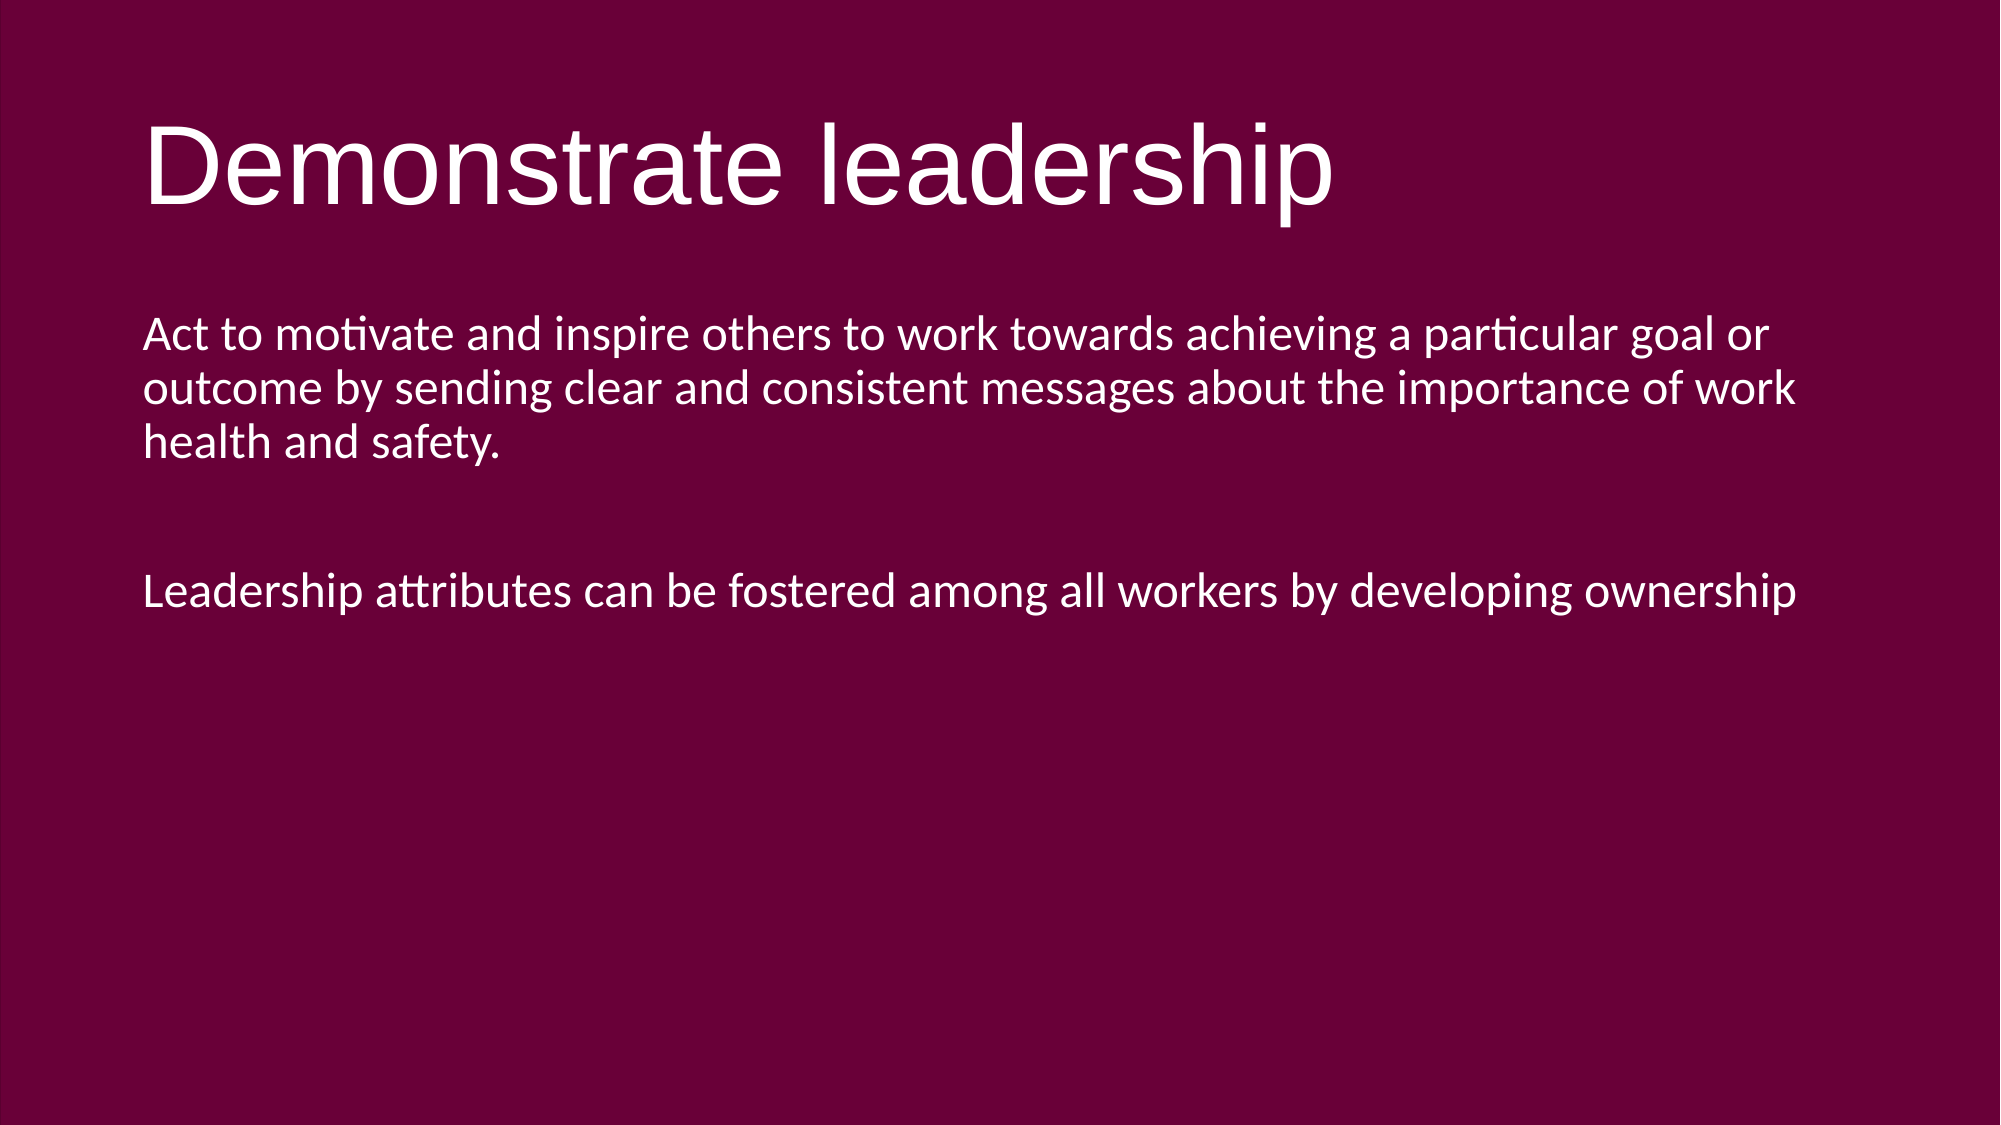

# Demonstrate leadership
Act to motivate and inspire others to work towards achieving a particular goal or outcome by sending clear and consistent messages about the importance of work health and safety.

Leadership attributes can be fostered among all workers by developing ownership